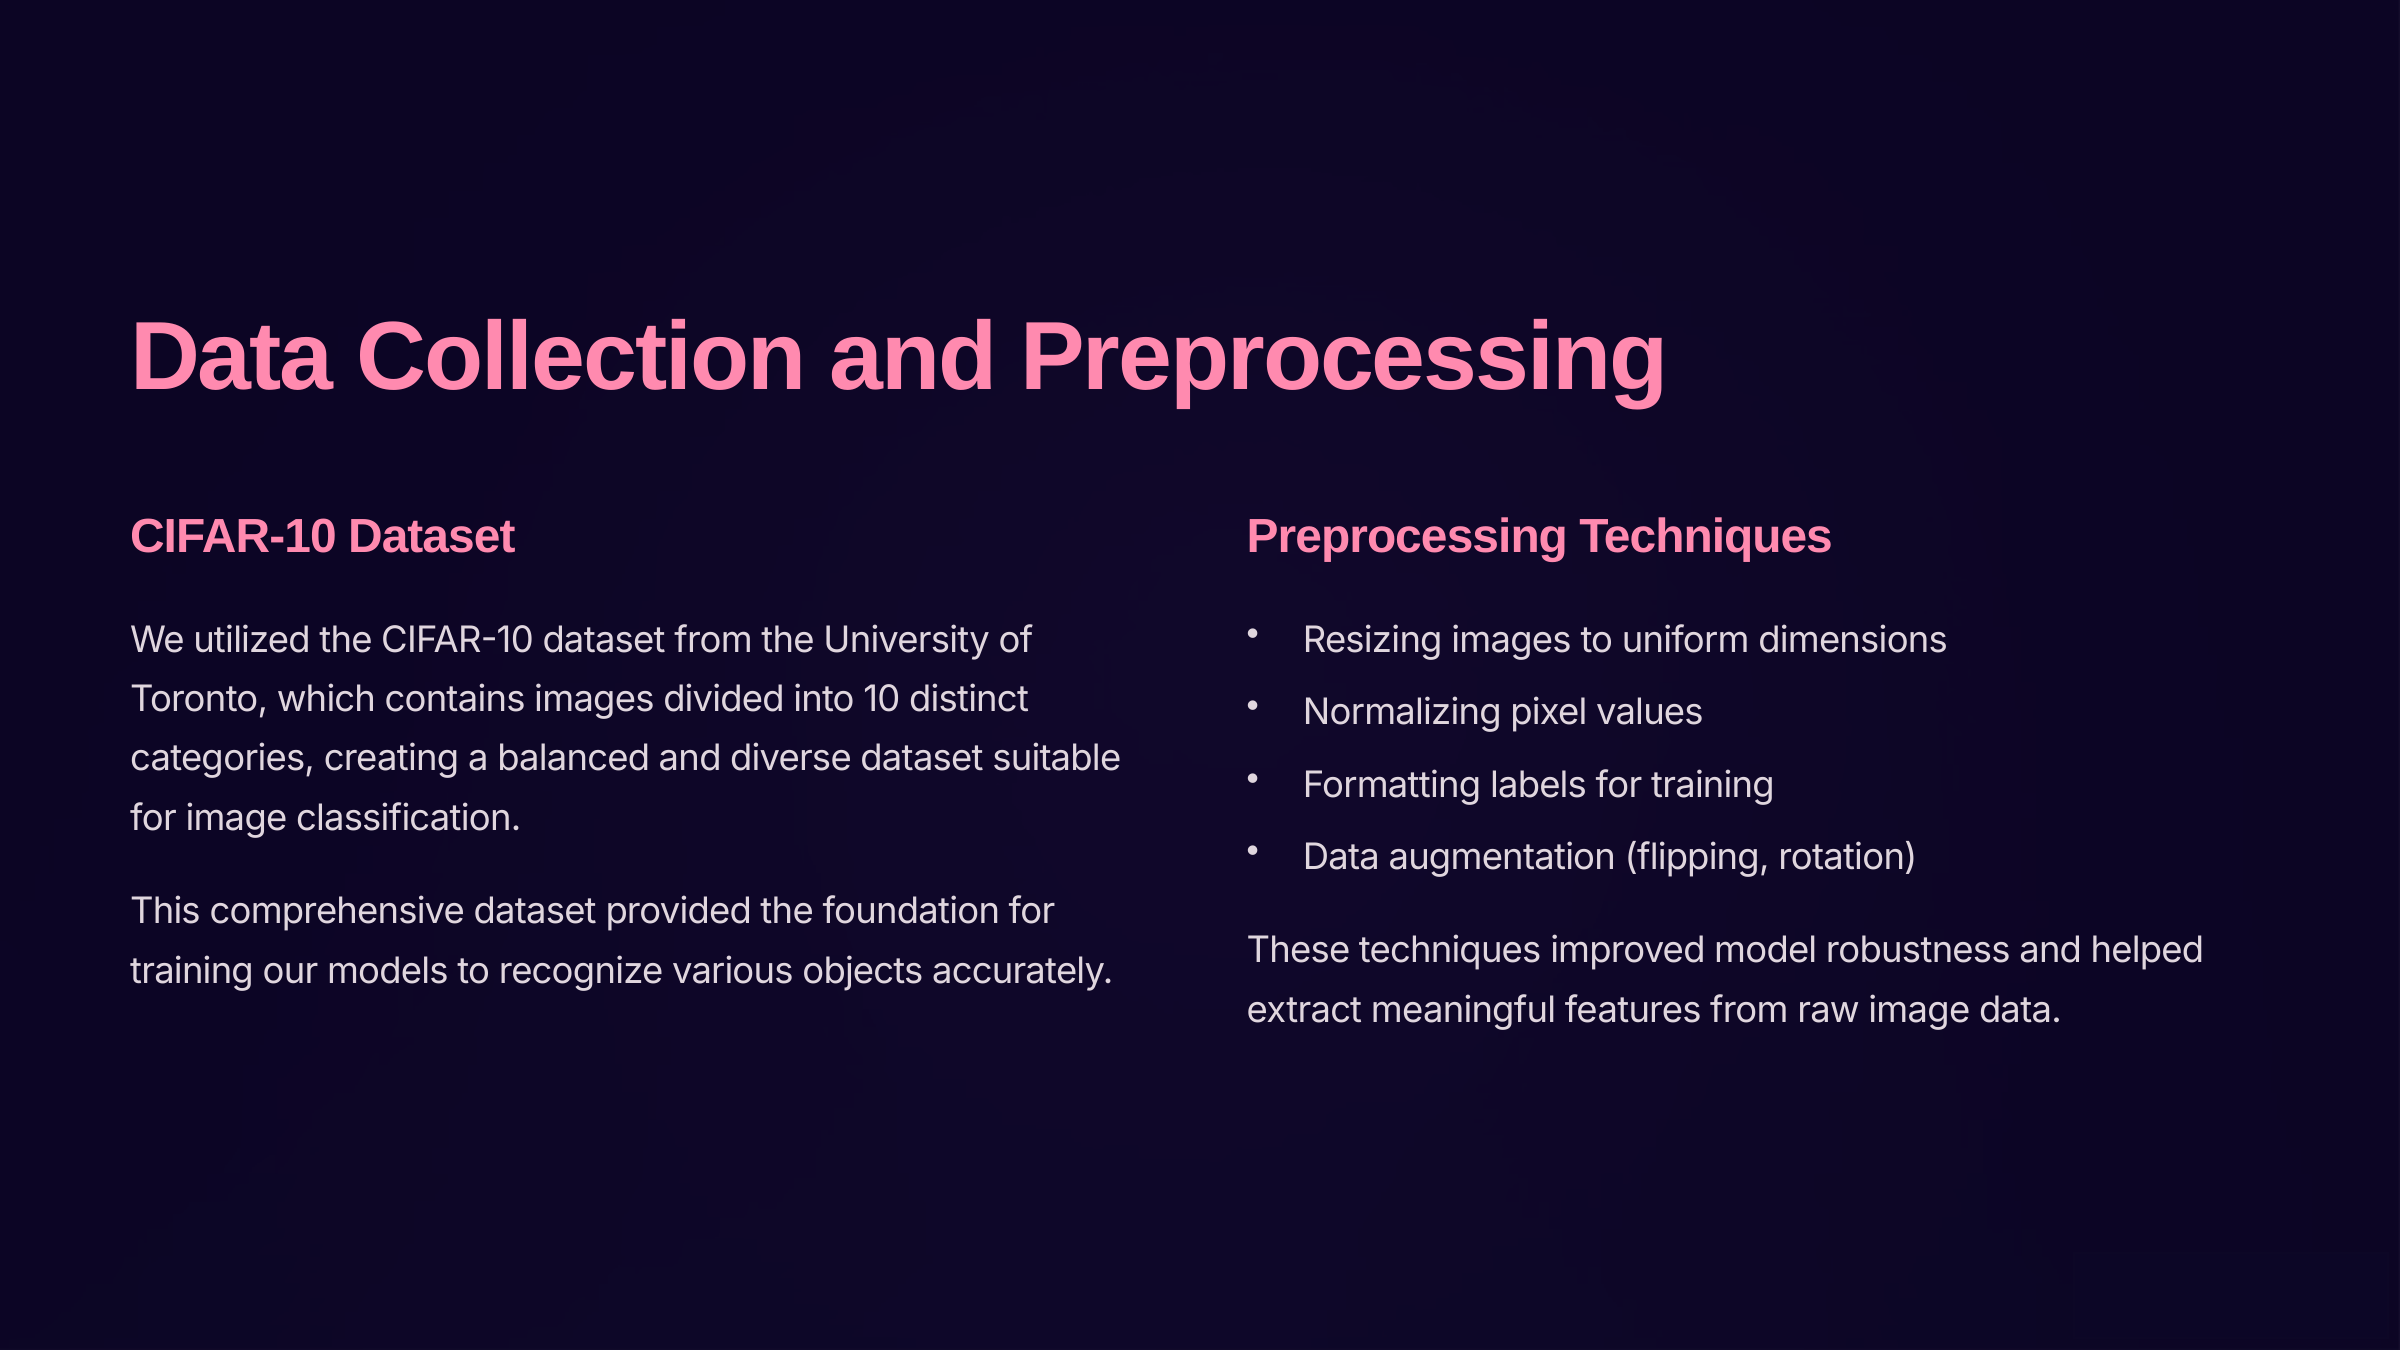

Data Collection and Preprocessing
CIFAR-10 Dataset
Preprocessing Techniques
We utilized the CIFAR-10 dataset from the University of Toronto, which contains images divided into 10 distinct categories, creating a balanced and diverse dataset suitable for image classification.
Resizing images to uniform dimensions
Normalizing pixel values
Formatting labels for training
Data augmentation (flipping, rotation)
This comprehensive dataset provided the foundation for training our models to recognize various objects accurately.
These techniques improved model robustness and helped extract meaningful features from raw image data.